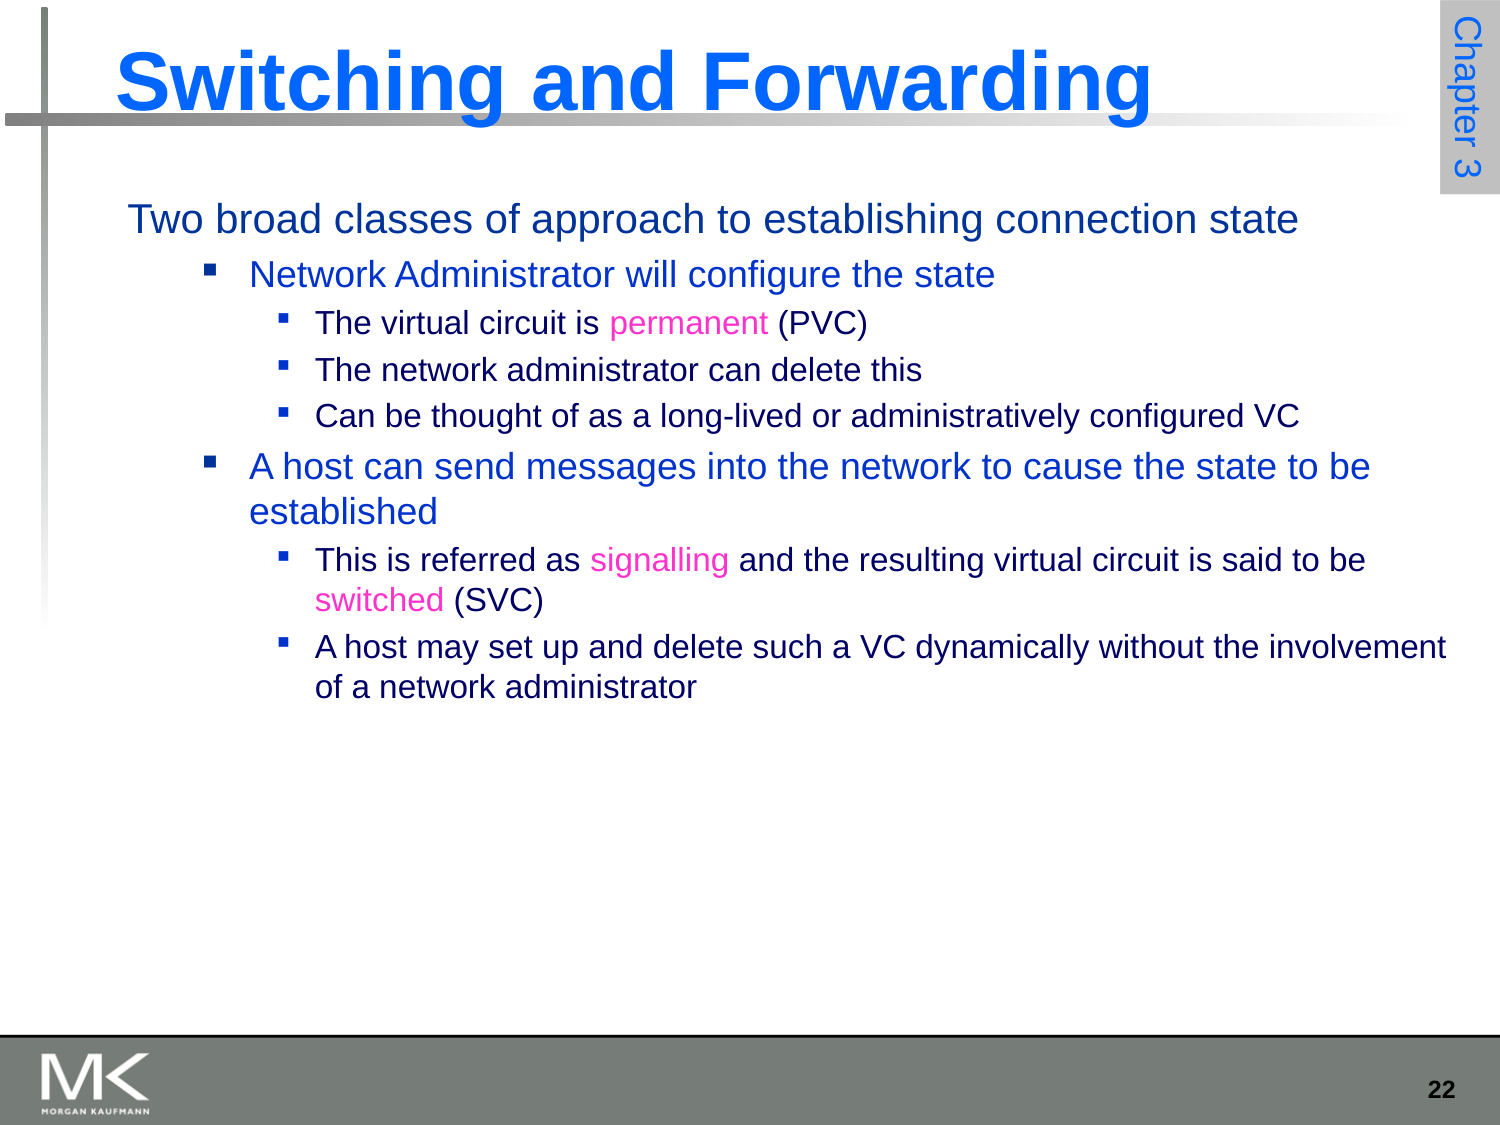

# Switching and Forwarding
Two broad classes of approach to establishing connection state
Network Administrator will configure the state
The virtual circuit is permanent (PVC)
The network administrator can delete this
Can be thought of as a long-lived or administratively configured VC
A host can send messages into the network to cause the state to be established
This is referred as signalling and the resulting virtual circuit is said to be switched (SVC)
A host may set up and delete such a VC dynamically without the involvement of a network administrator